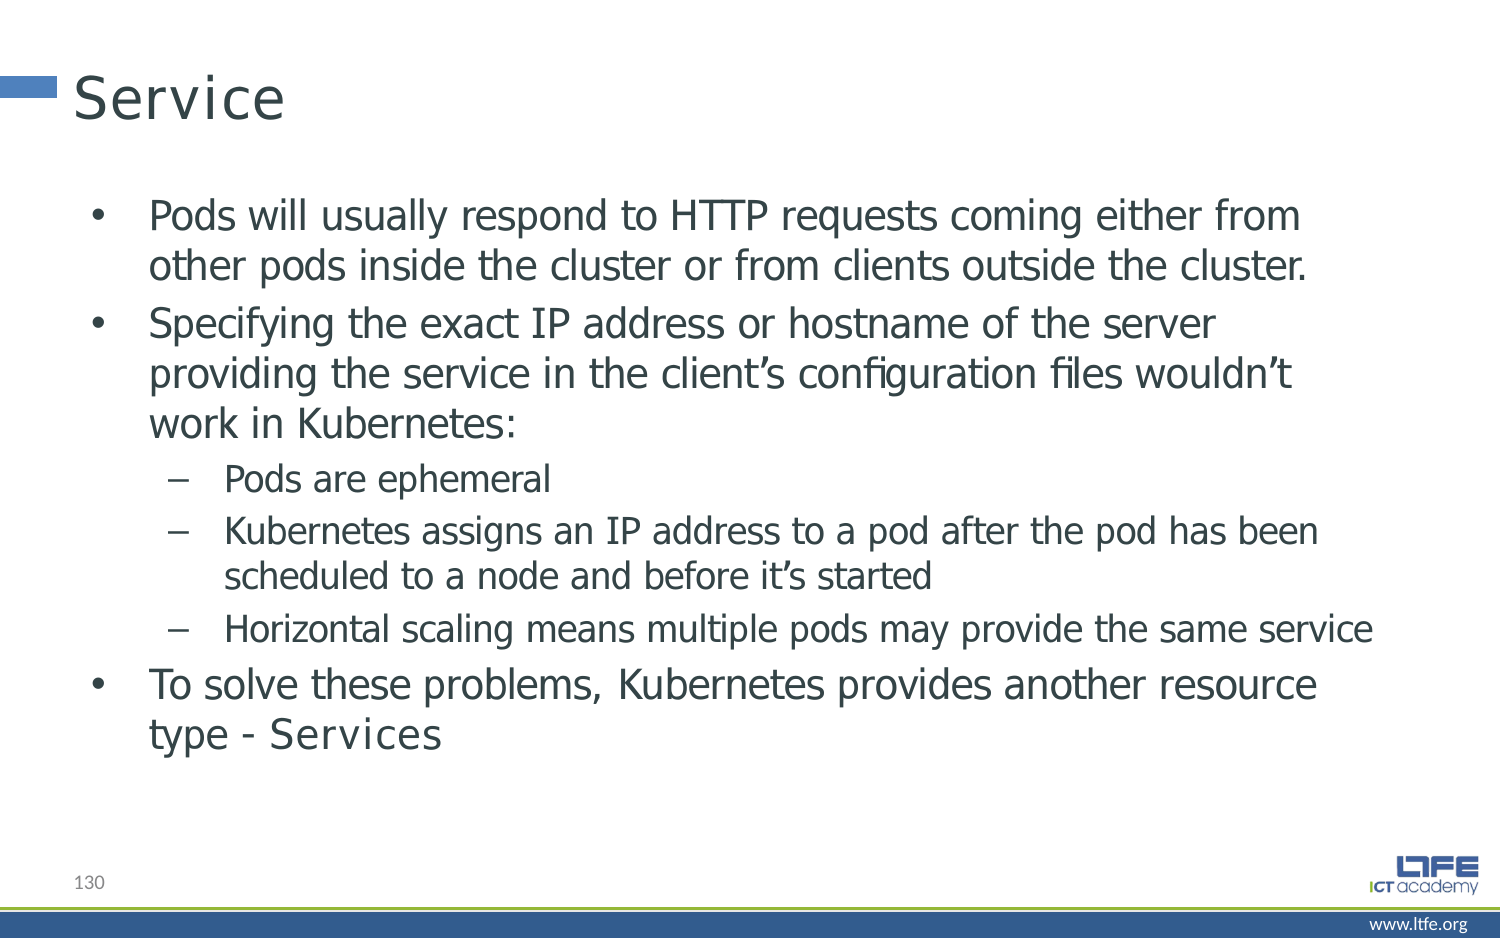

# Service
Pods will usually respond to HTTP requests coming either from other pods inside the cluster or from clients outside the cluster.
Specifying the exact IP address or hostname of the server providing the service in the client’s configuration files wouldn’t work in Kubernetes:
Pods are ephemeral
Kubernetes assigns an IP address to a pod after the pod has been scheduled to a node and before it’s started
Horizontal scaling means multiple pods may provide the same service
To solve these problems, Kubernetes provides another resource type - Services
130